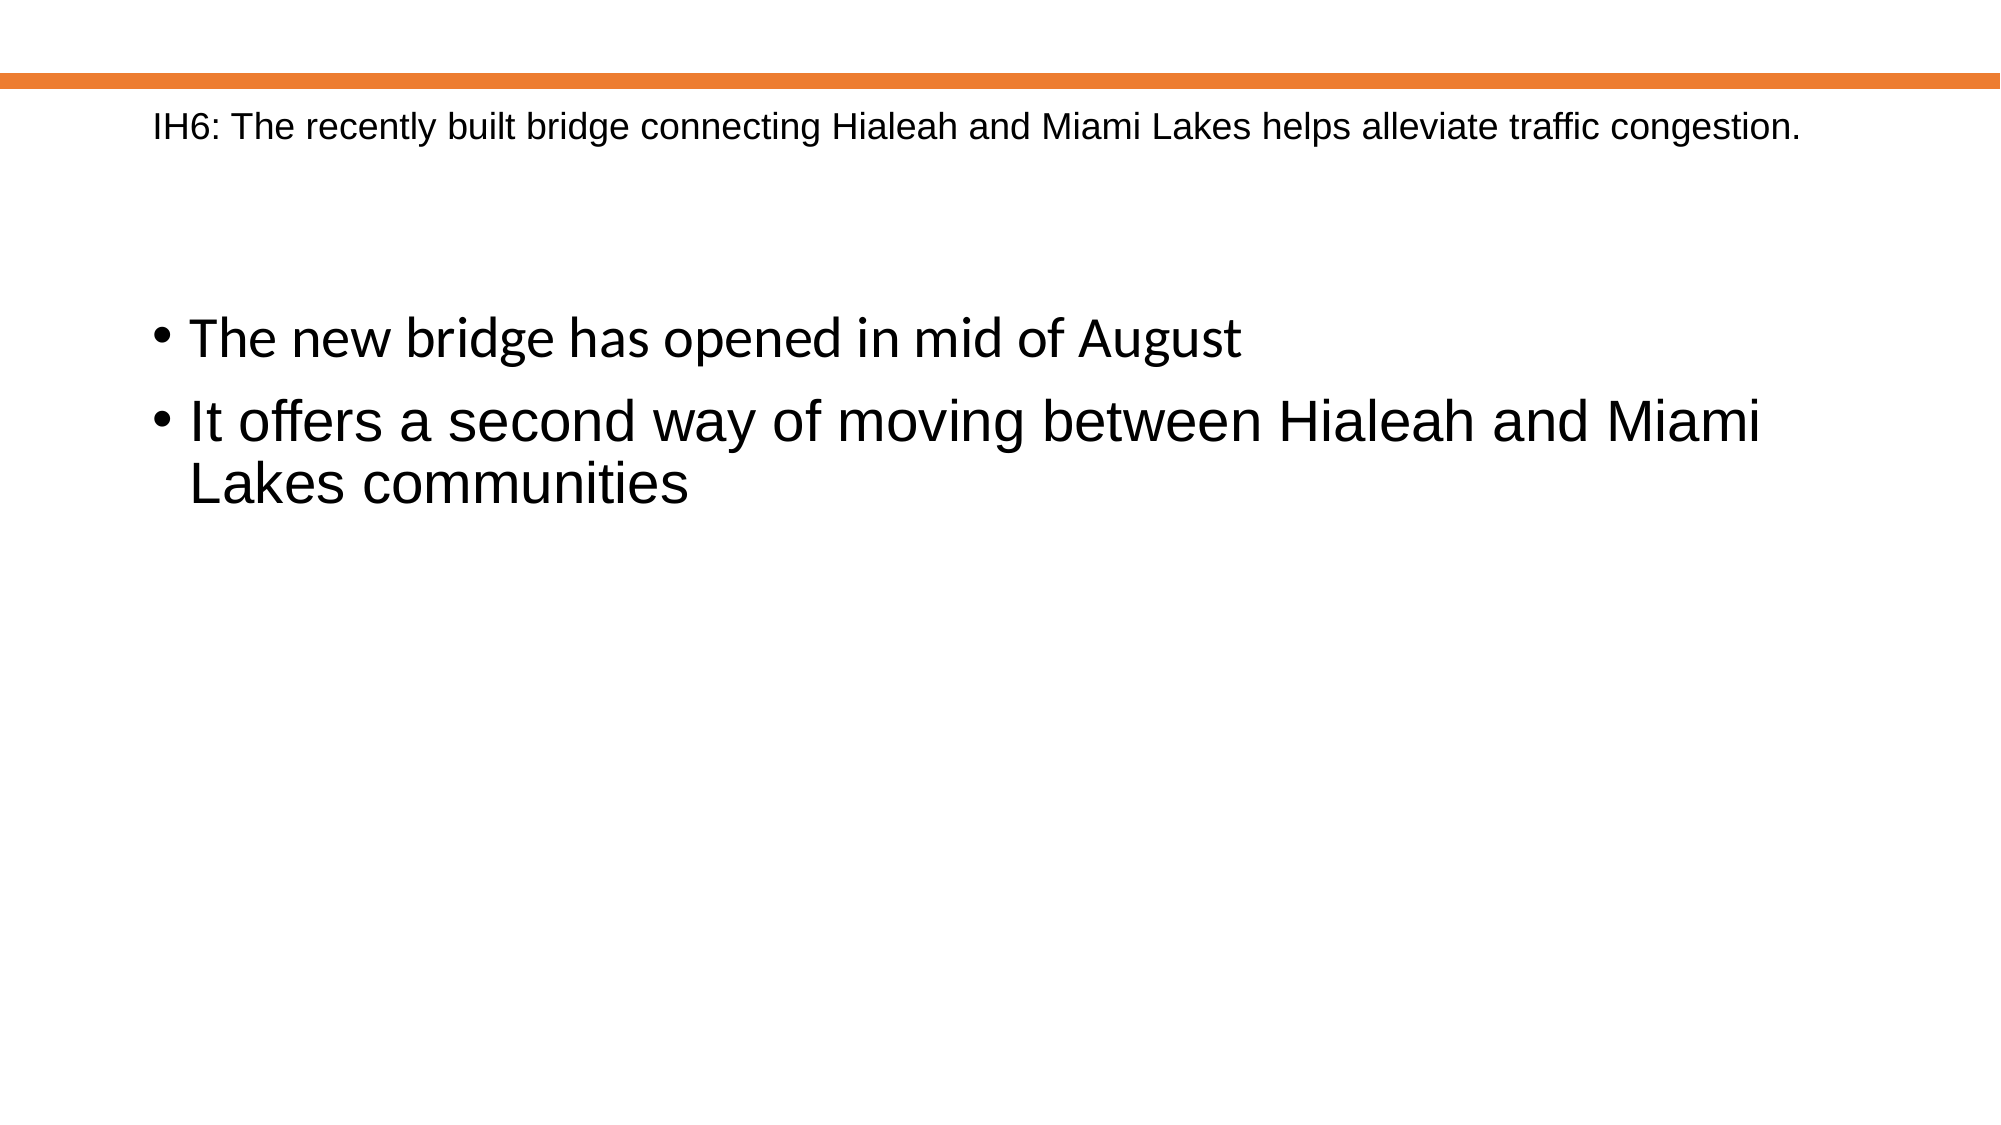

# IH6: The recently built bridge connecting Hialeah and Miami Lakes helps alleviate traffic congestion.
The new bridge has opened in mid of August
It offers a second way of moving between Hialeah and Miami Lakes communities